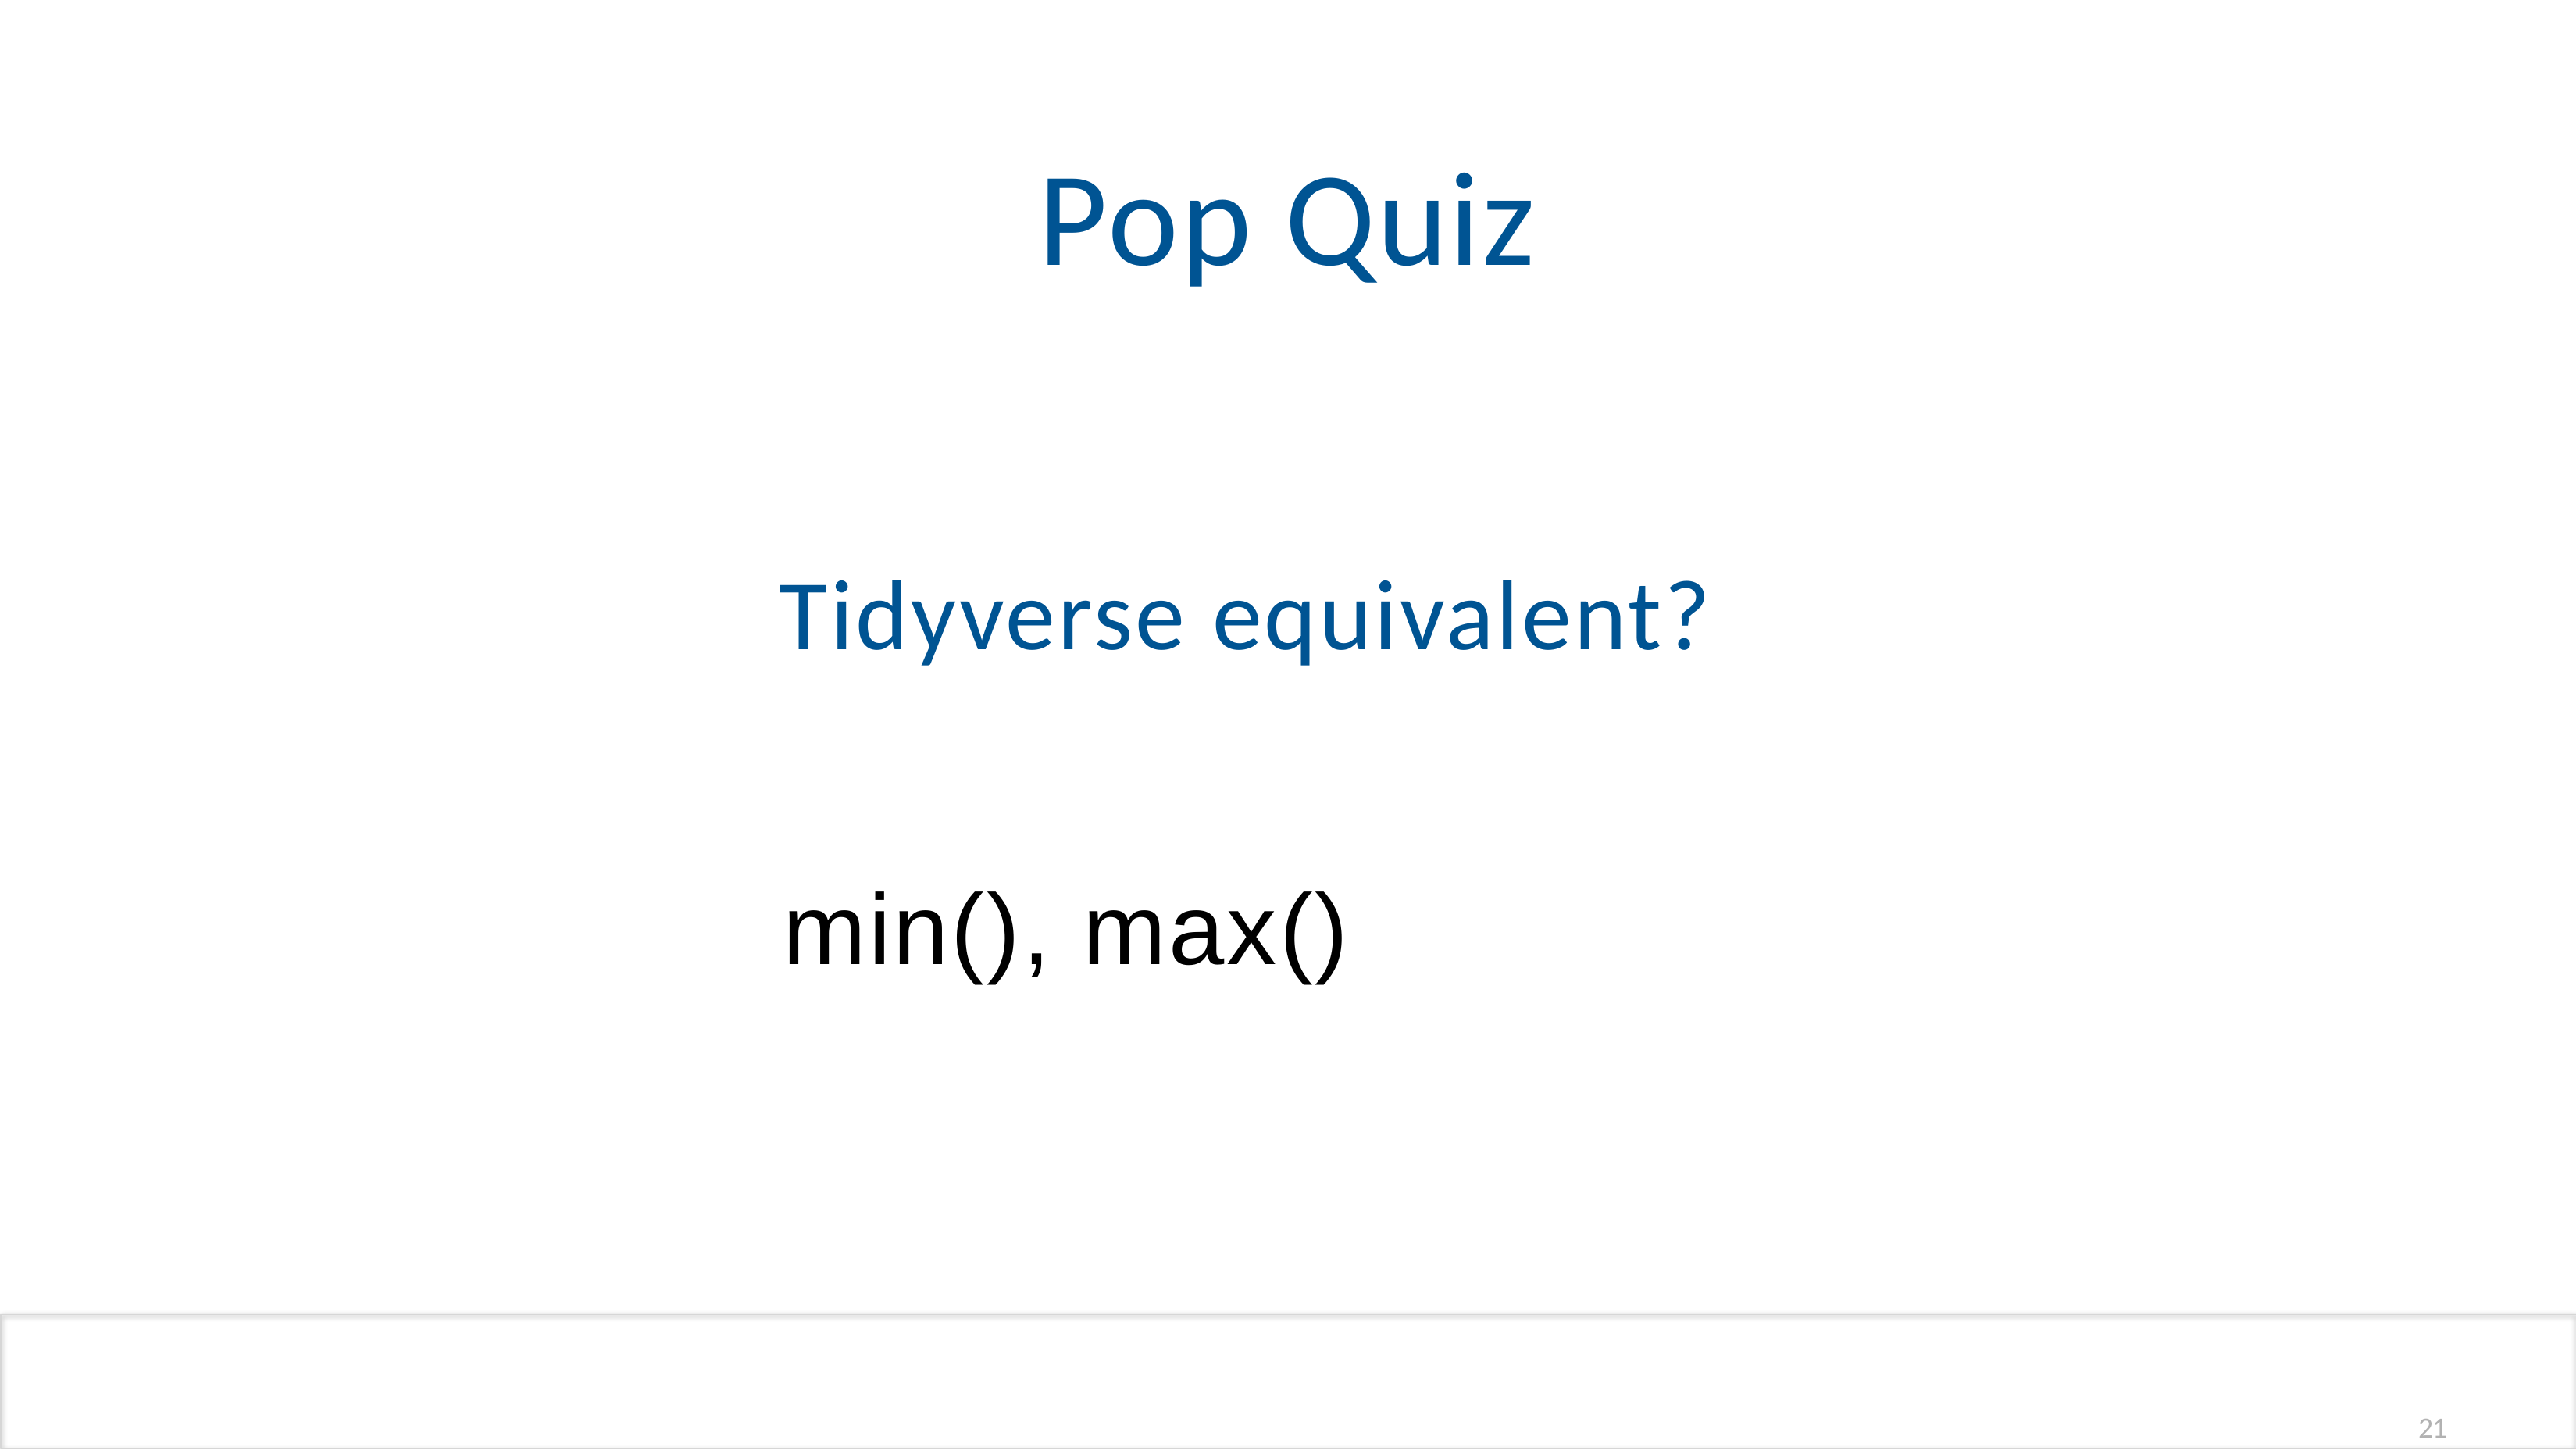

Pop Quiz
Tidyverse equivalent?
min(), max()
21